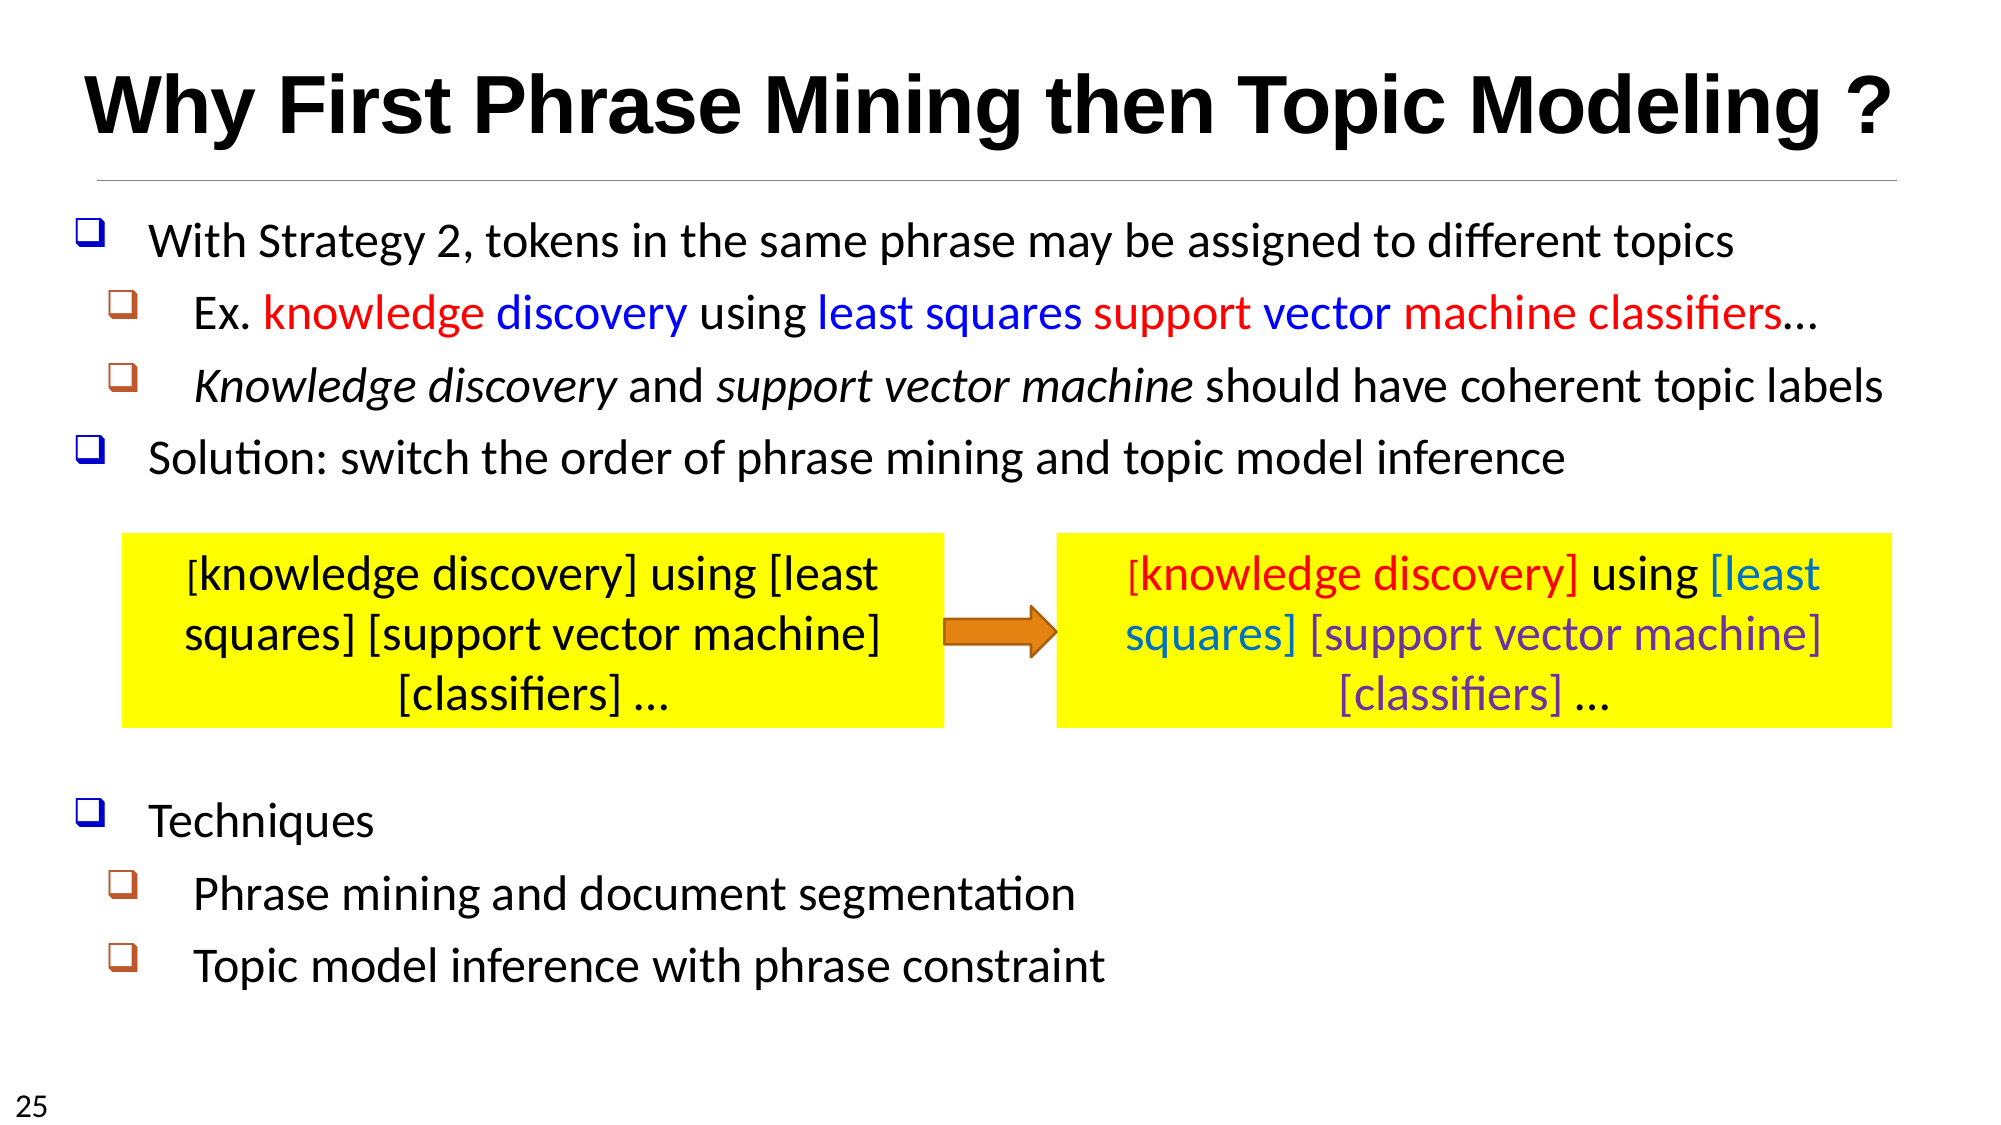

# Why First Phrase Mining then Topic Modeling ?
With Strategy 2, tokens in the same phrase may be assigned to different topics
Ex. knowledge discovery using least squares support vector machine classifiers…
Knowledge discovery and support vector machine should have coherent topic labels
Solution: switch the order of phrase mining and topic model inference

Techniques
Phrase mining and document segmentation
Topic model inference with phrase constraint

[knowledge discovery] using [least squares] [support vector machine] [classifiers] …
[knowledge discovery] using [least squares] [support vector machine] [classifiers] …